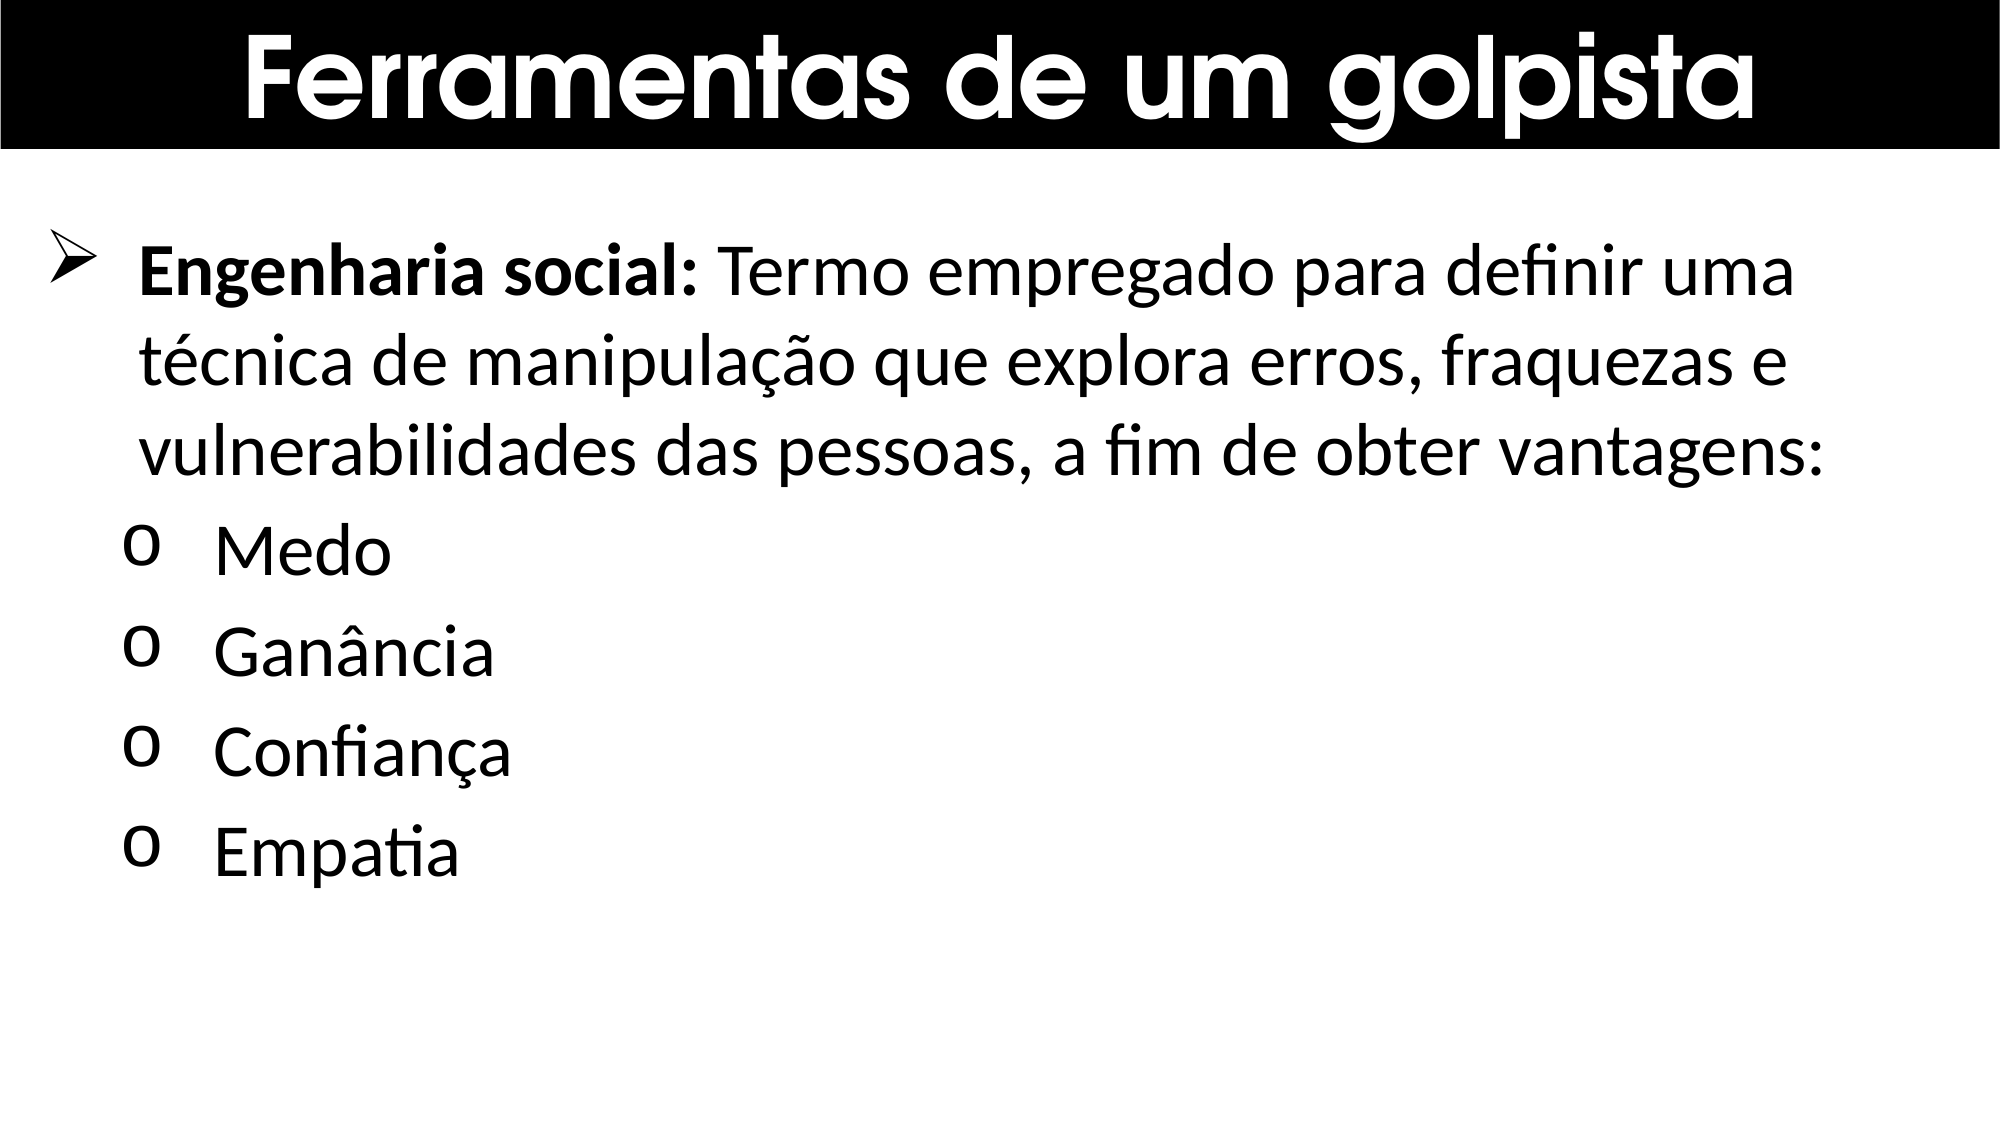

Ferramentas de um golpista
Engenharia social: Termo empregado para definir uma técnica de manipulação que explora erros, fraquezas e vulnerabilidades das pessoas, a fim de obter vantagens:
Medo
Ganância
Confiança
Empatia